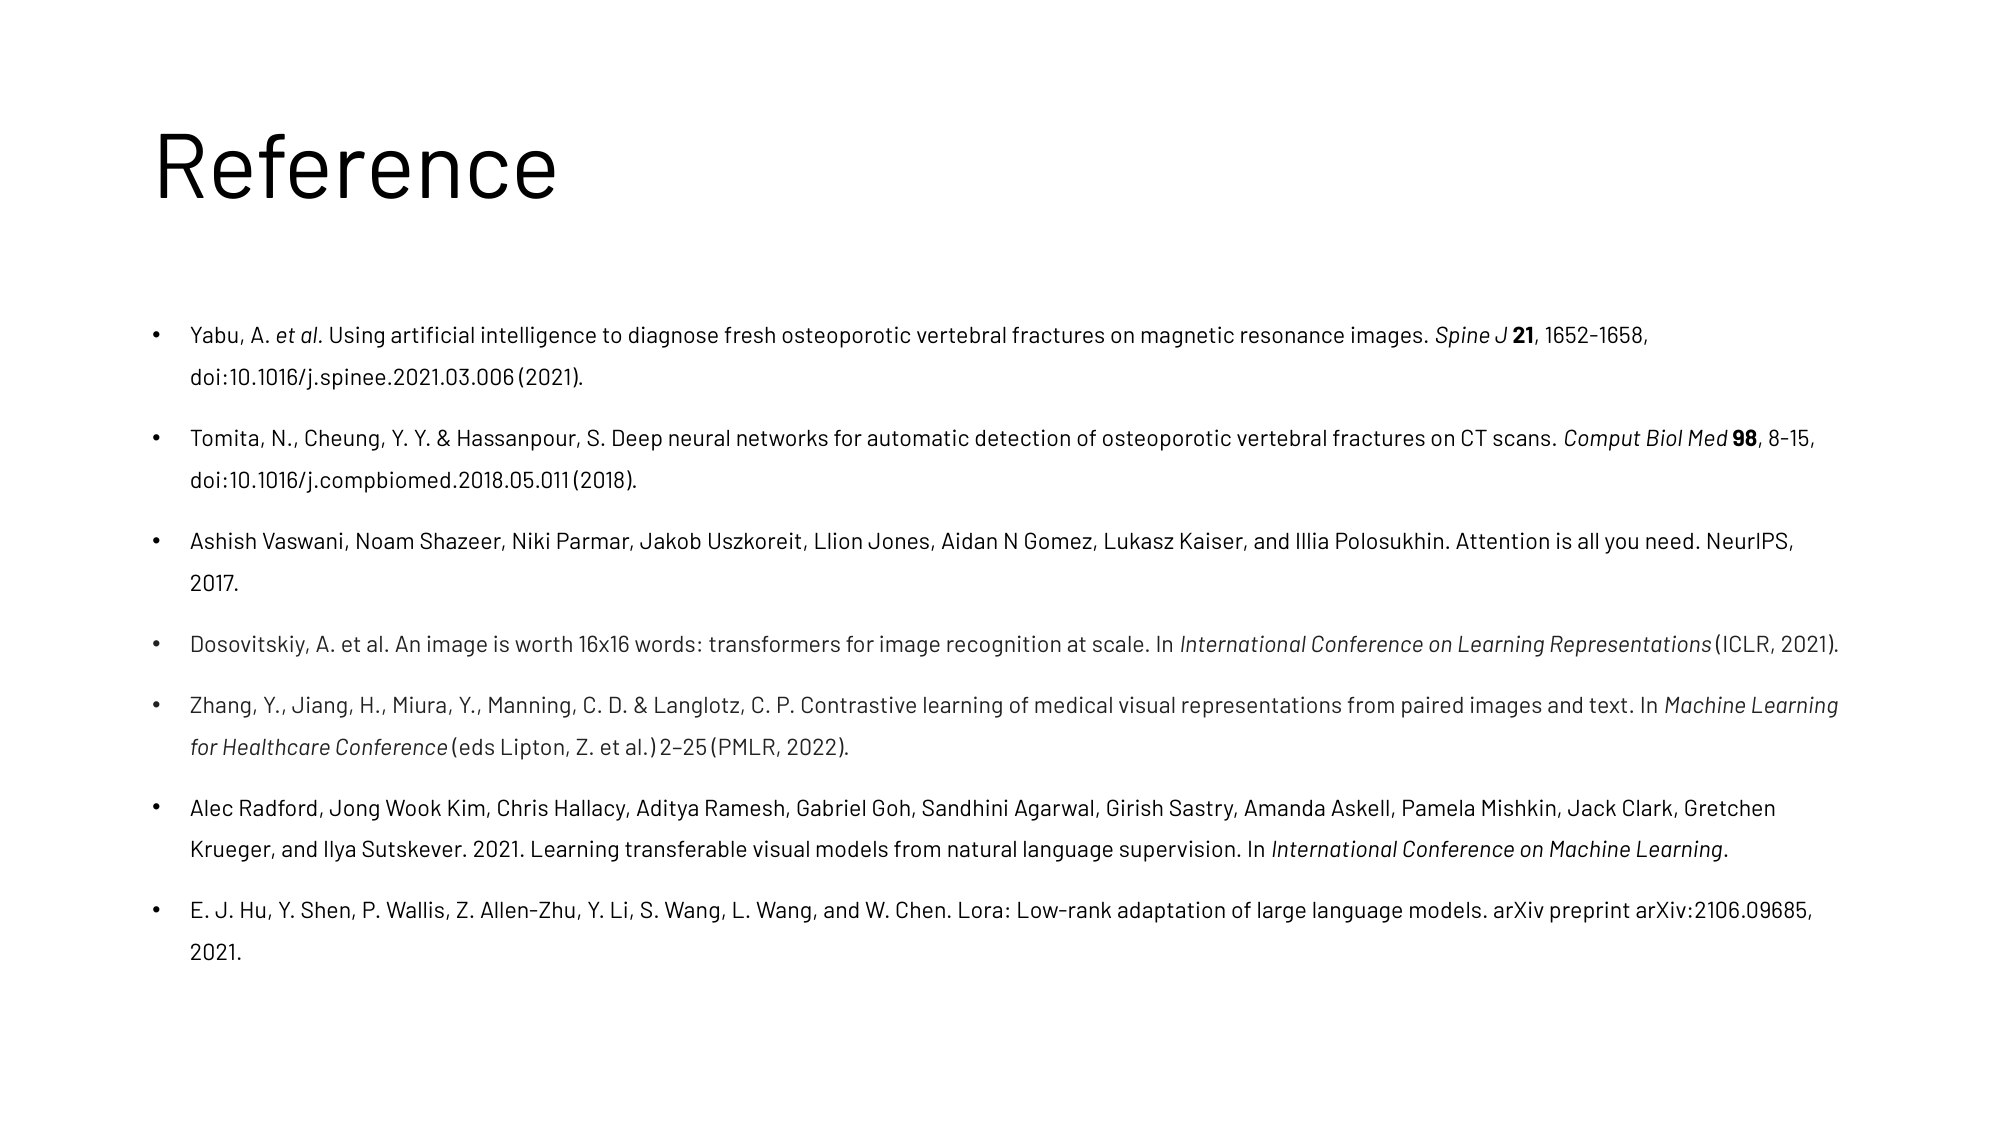

# Reference
Yabu, A. et al. Using artificial intelligence to diagnose fresh osteoporotic vertebral fractures on magnetic resonance images. Spine J 21, 1652-1658, doi:10.1016/j.spinee.2021.03.006 (2021).
Tomita, N., Cheung, Y. Y. & Hassanpour, S. Deep neural networks for automatic detection of osteoporotic vertebral fractures on CT scans. Comput Biol Med 98, 8-15, doi:10.1016/j.compbiomed.2018.05.011 (2018).
Ashish Vaswani, Noam Shazeer, Niki Parmar, Jakob Uszkoreit, Llion Jones, Aidan N Gomez, Lukasz Kaiser, and Illia Polosukhin. Attention is all you need. NeurIPS, 2017.
Dosovitskiy, A. et al. An image is worth 16x16 words: transformers for image recognition at scale. In International Conference on Learning Representations (ICLR, 2021).
Zhang, Y., Jiang, H., Miura, Y., Manning, C. D. & Langlotz, C. P. Contrastive learning of medical visual representations from paired images and text. In Machine Learning for Healthcare Conference (eds Lipton, Z. et al.) 2–25 (PMLR, 2022).
Alec Radford, Jong Wook Kim, Chris Hallacy, Aditya Ramesh, Gabriel Goh, Sandhini Agarwal, Girish Sastry, Amanda Askell, Pamela Mishkin, Jack Clark, Gretchen Krueger, and Ilya Sutskever. 2021. Learning transferable visual models from natural language supervision. In International Conference on Machine Learning.
E. J. Hu, Y. Shen, P. Wallis, Z. Allen-Zhu, Y. Li, S. Wang, L. Wang, and W. Chen. Lora: Low-rank adaptation of large language models. arXiv preprint arXiv:2106.09685, 2021.